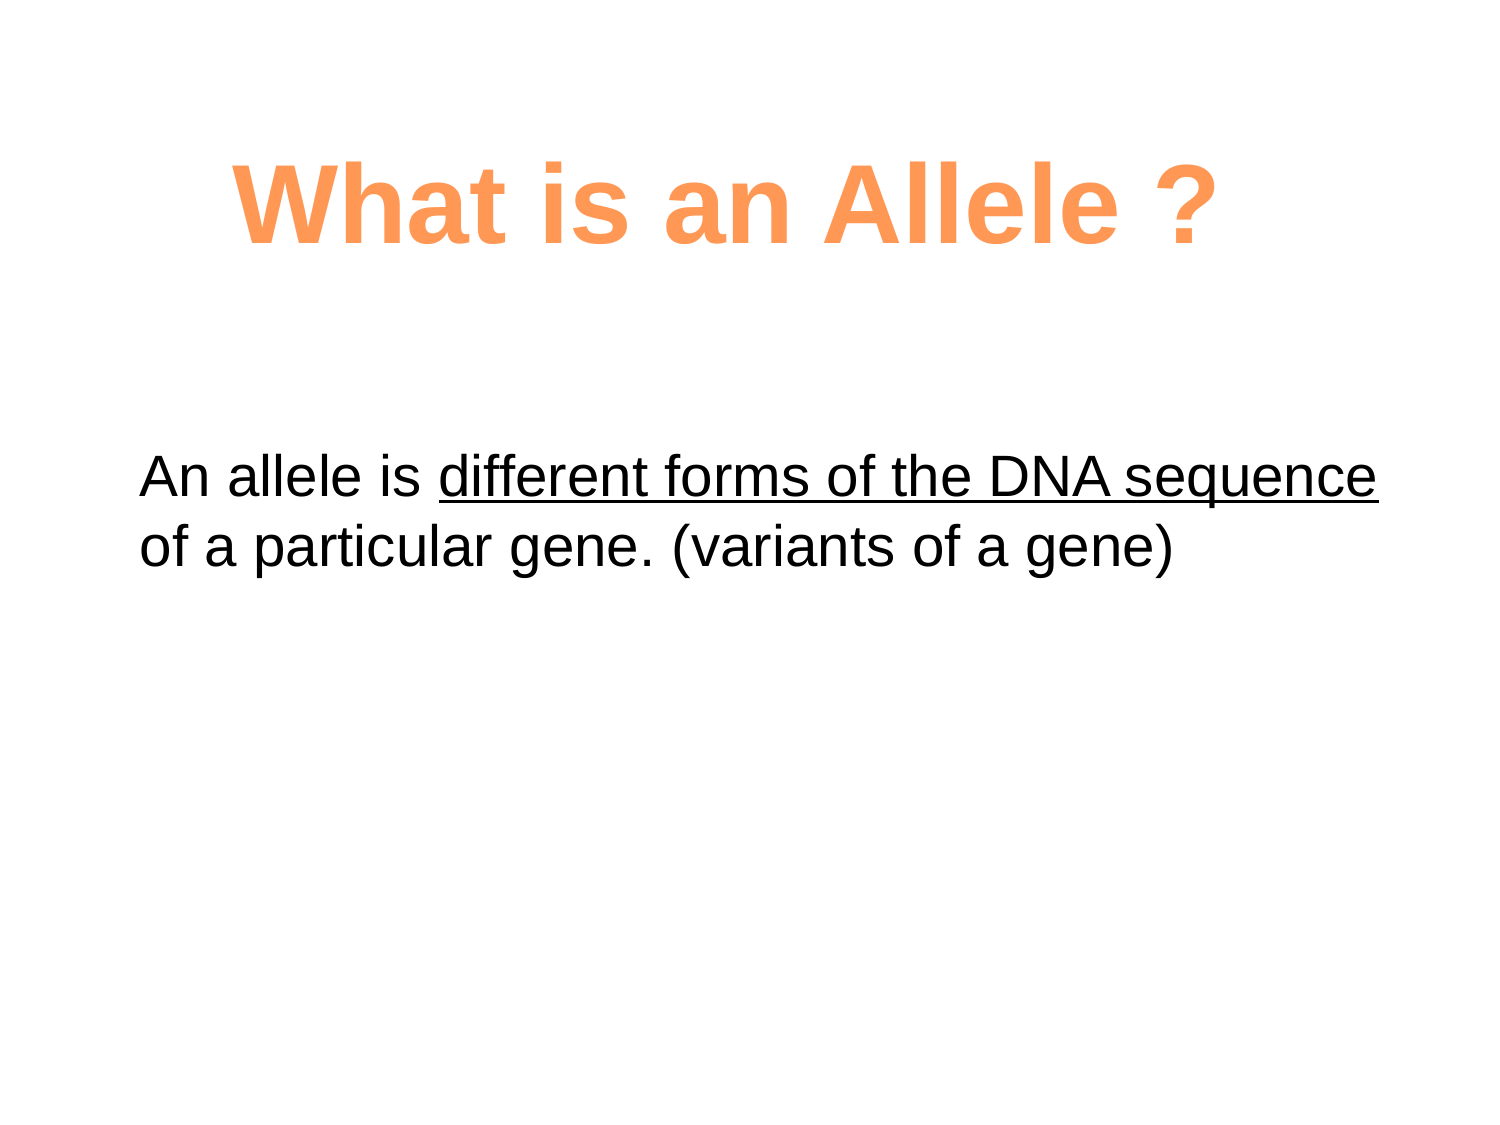

What is an Allele ?
An allele is different forms of the DNA sequence of a particular gene. (variants of a gene)